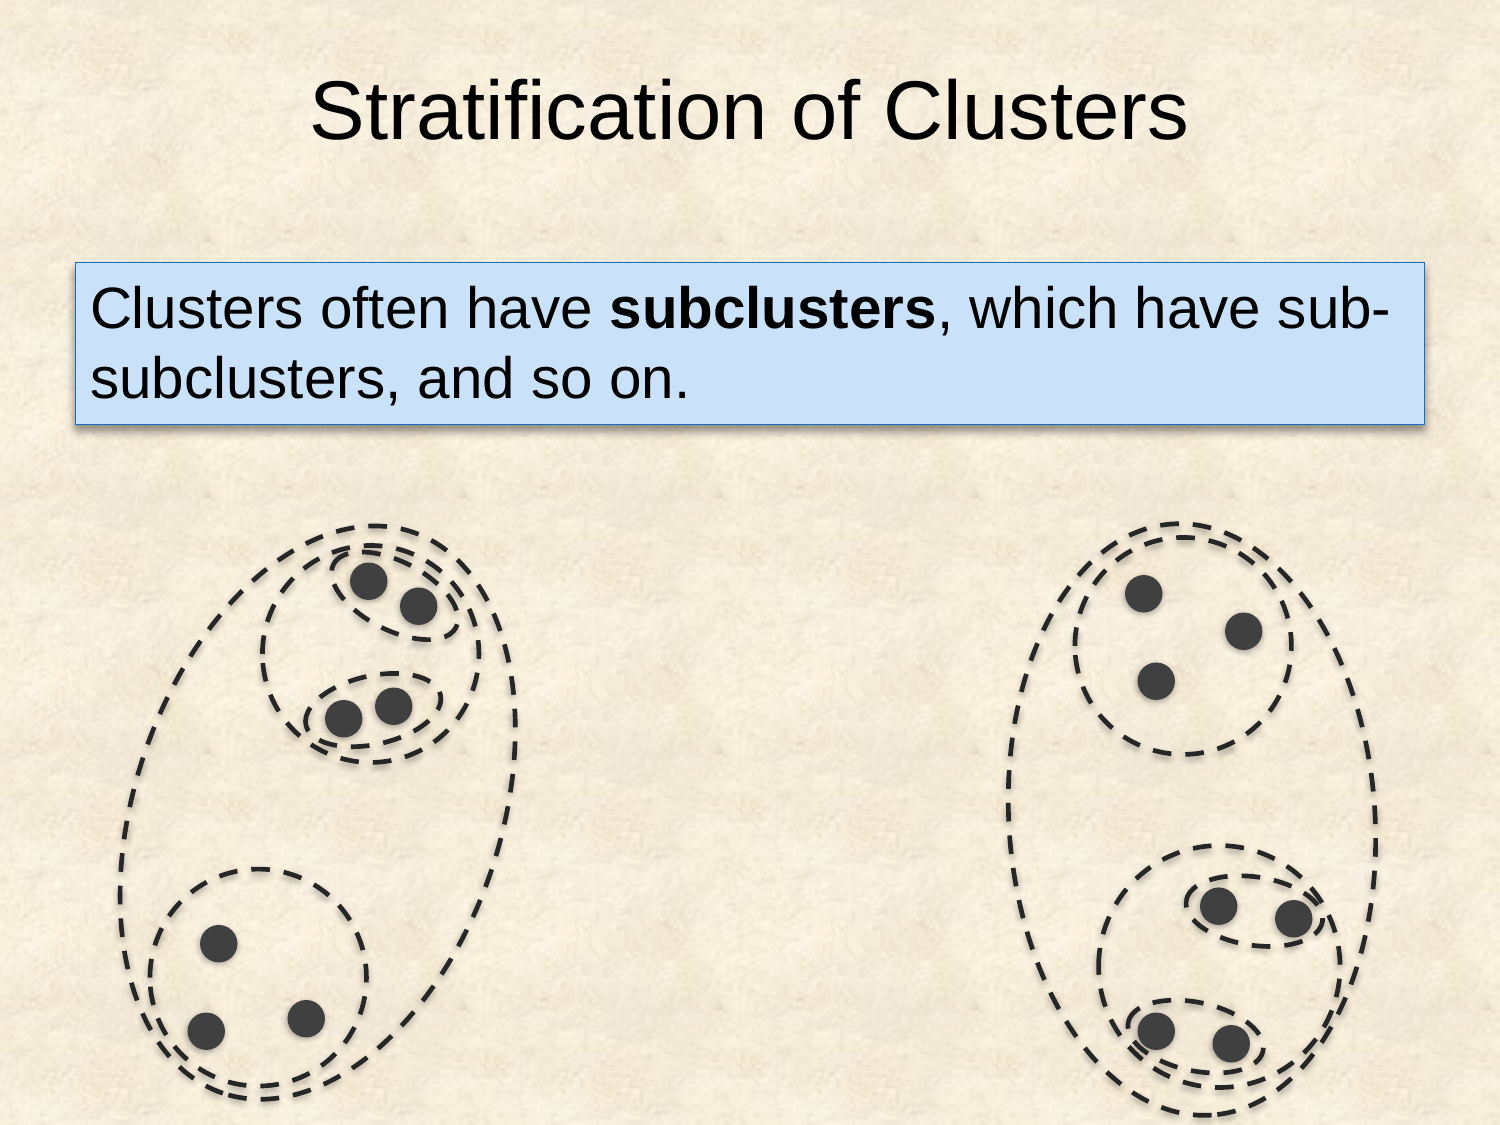

# Stratification of Clusters
Clusters often have subclusters, which have sub-subclusters, and so on.